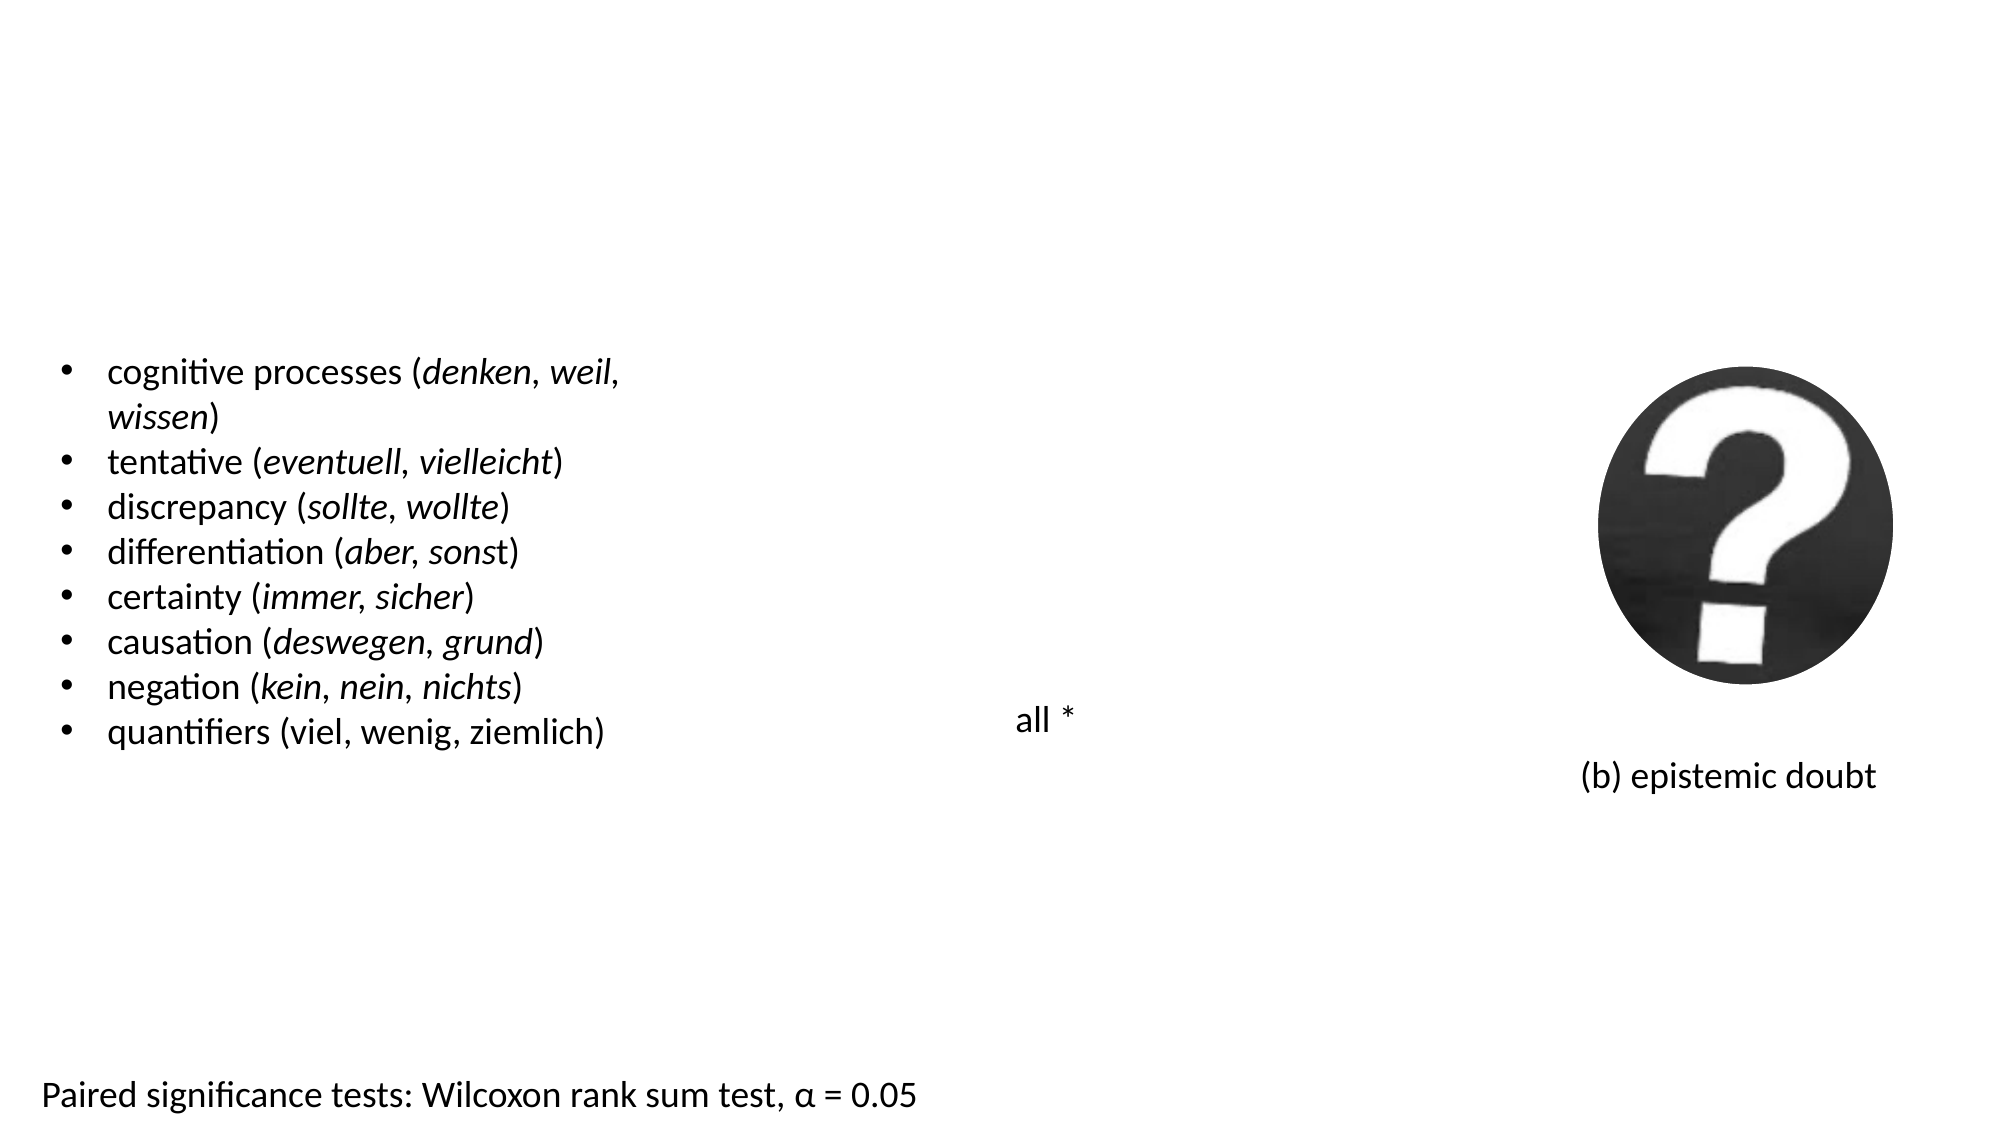

cognitive processes (denken, weil, wissen)
tentative (eventuell, vielleicht)
discrepancy (sollte, wollte)
differentiation (aber, sonst)
certainty (immer, sicher)
causation (deswegen, grund)
negation (kein, nein, nichts)
quantifiers (viel, wenig, ziemlich)

all *
(b) epistemic doubt
Paired significance tests: Wilcoxon rank sum test, α = 0.05